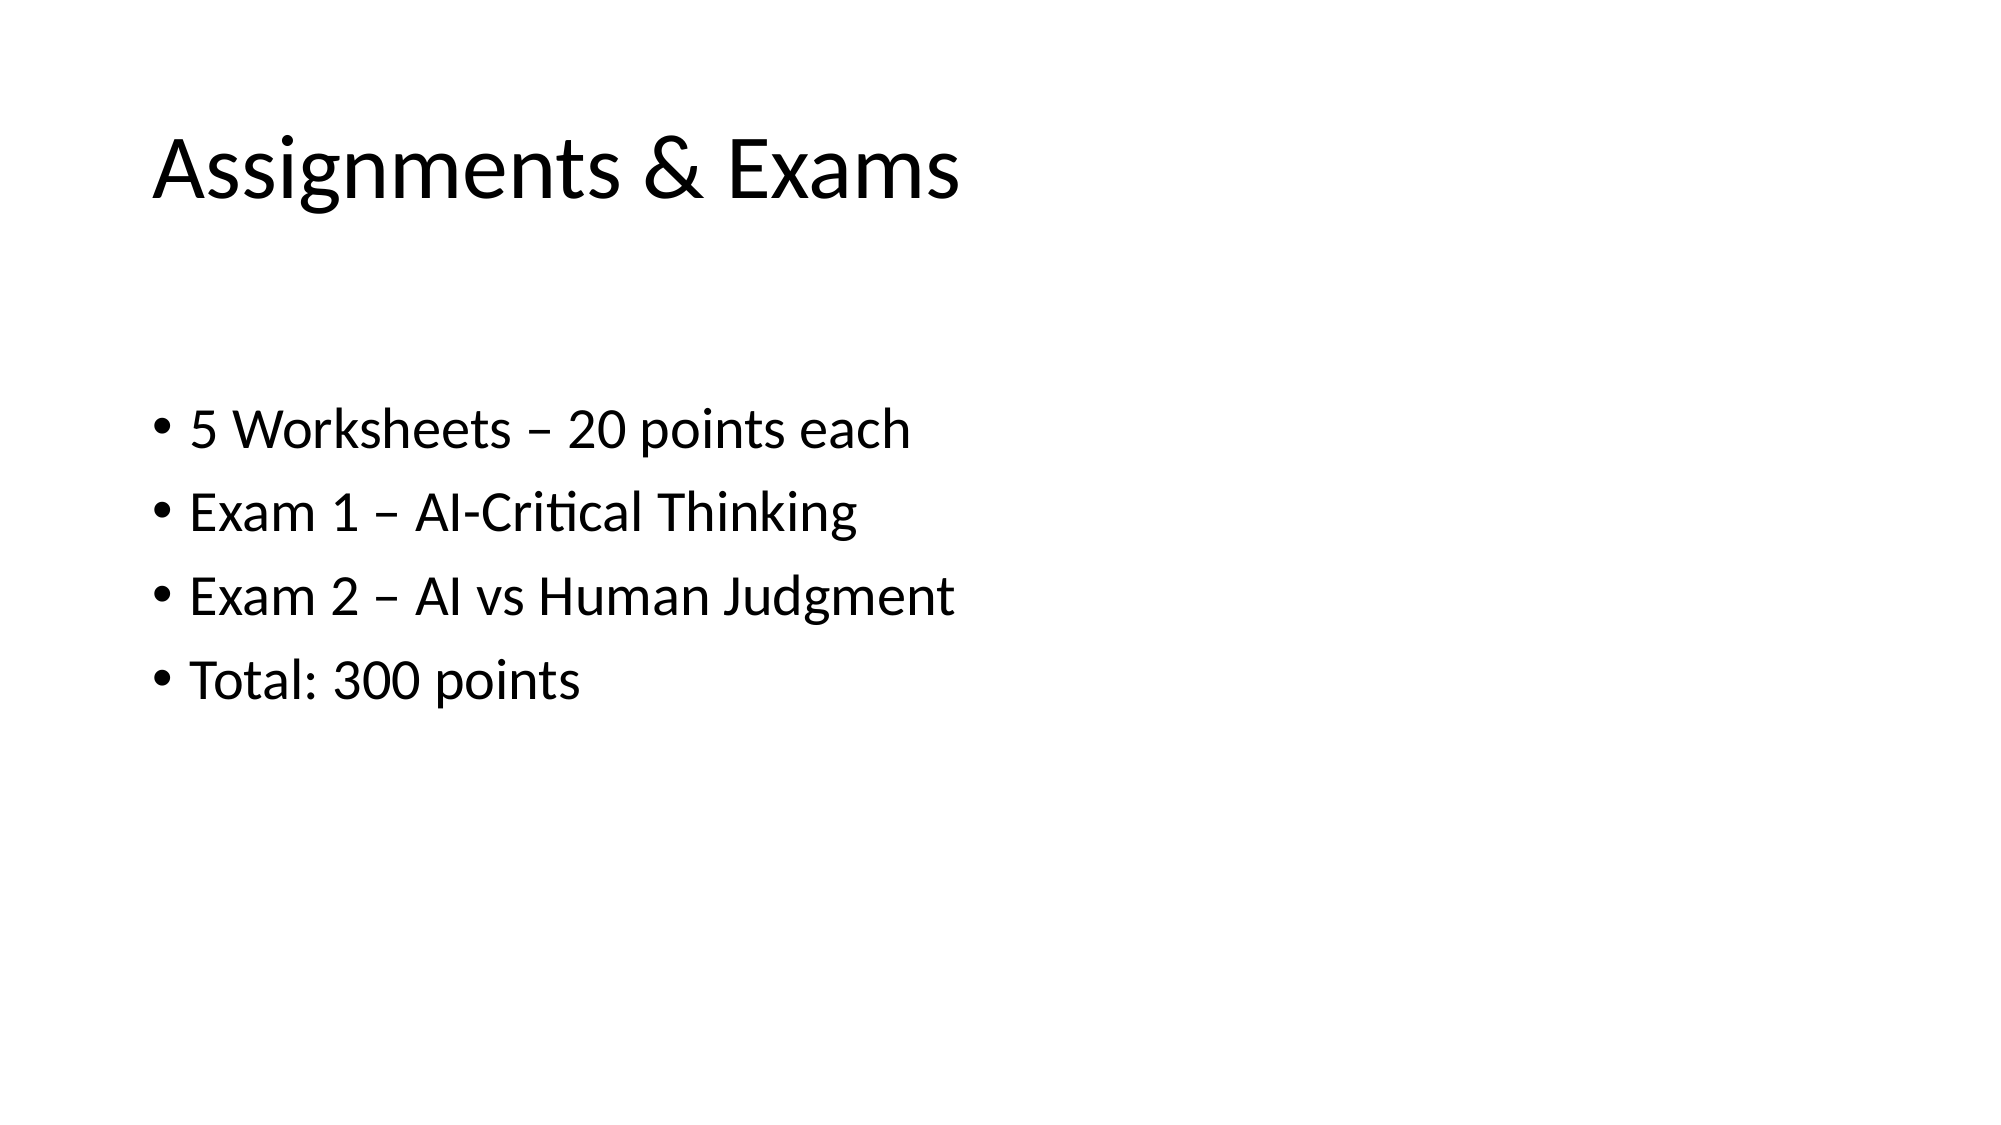

# Assignments & Exams

5 Worksheets – 20 points each
Exam 1 – AI-Critical Thinking
Exam 2 – AI vs Human Judgment
Total: 300 points